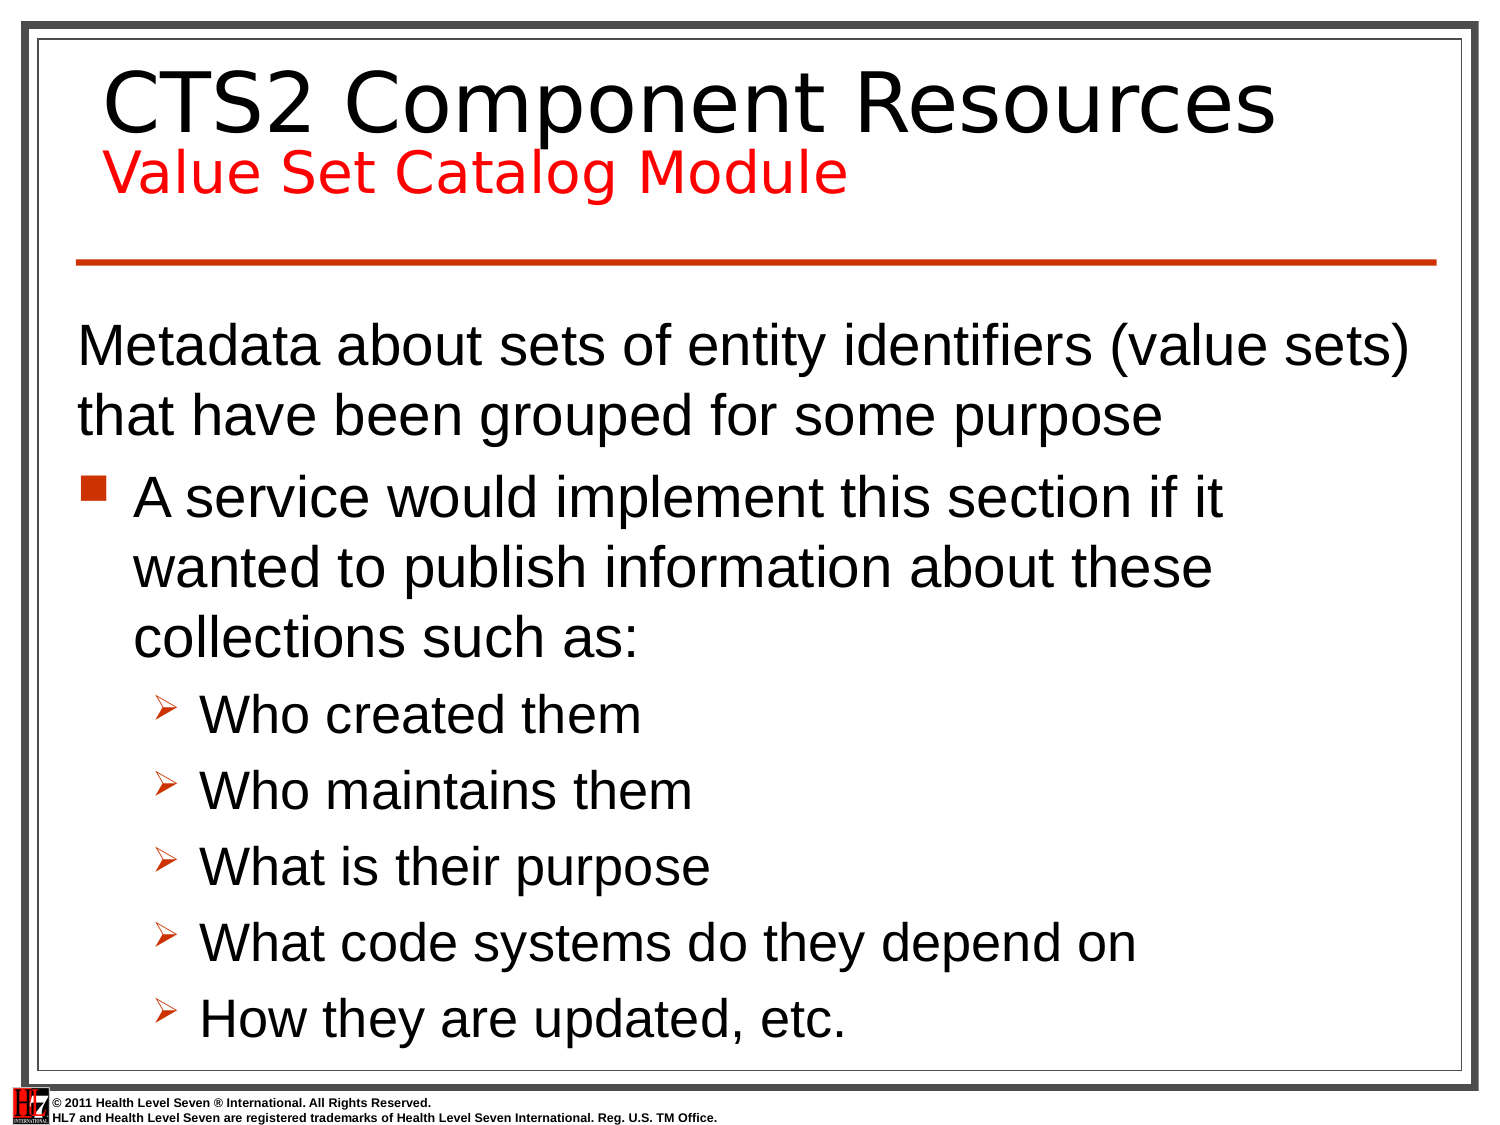

# CTS2 Component Resources Value Set Catalog Module
Metadata about sets of entity identifiers (value sets) that have been grouped for some purpose
A service would implement this section if it wanted to publish information about these collections such as:
Who created them
Who maintains them
What is their purpose
What code systems do they depend on
How they are updated, etc.